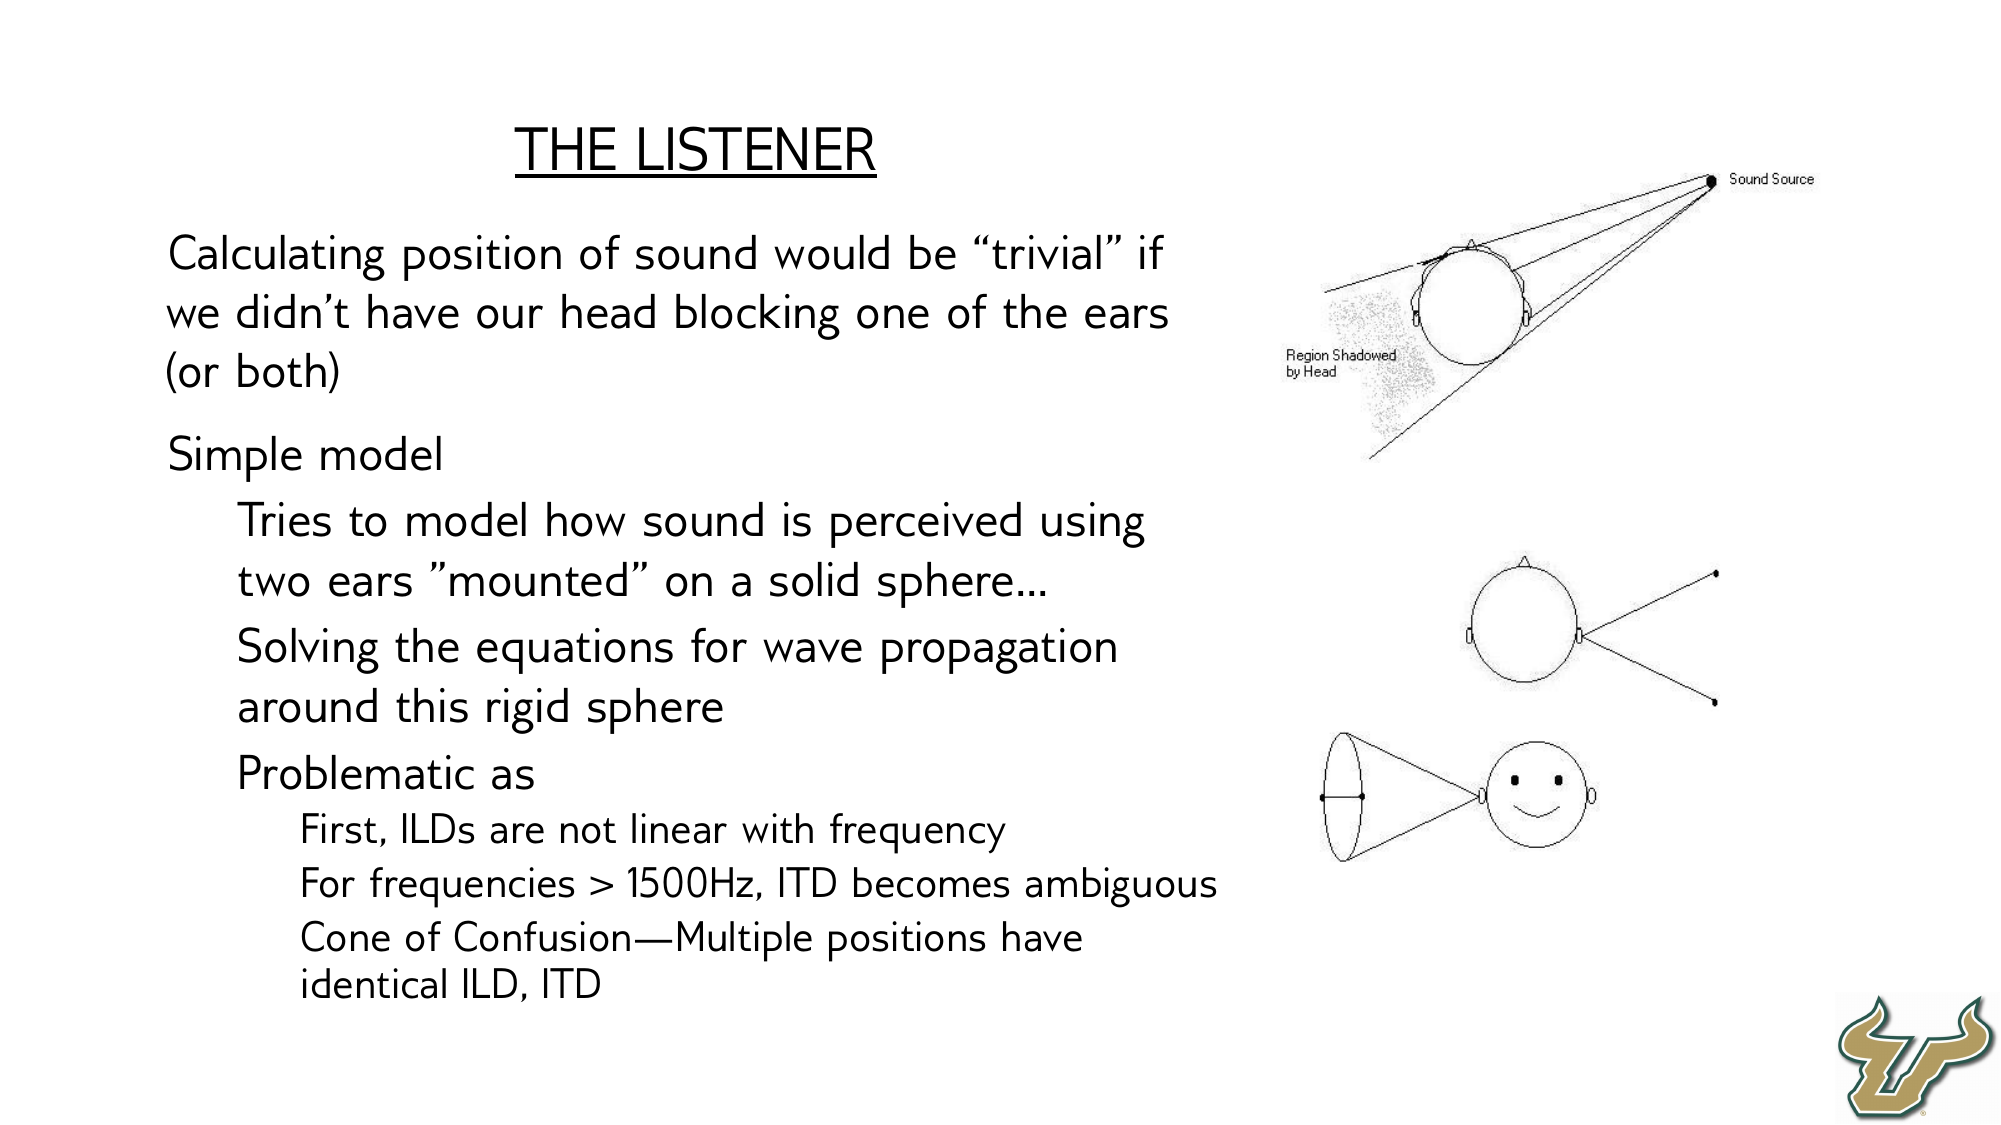

The Listener
Calculating position of sound would be “trivial” if we didn’t have our head blocking one of the ears (or both)
Simple model
Tries to model how sound is perceived using two ears ”mounted” on a solid sphere...
Solving the equations for wave propagation around this rigid sphere
Problematic as
First, ILDs are not linear with frequency
For frequencies > 1500Hz, ITD becomes ambiguous
Cone of Confusion—Multiple positions have identical ILD, ITD